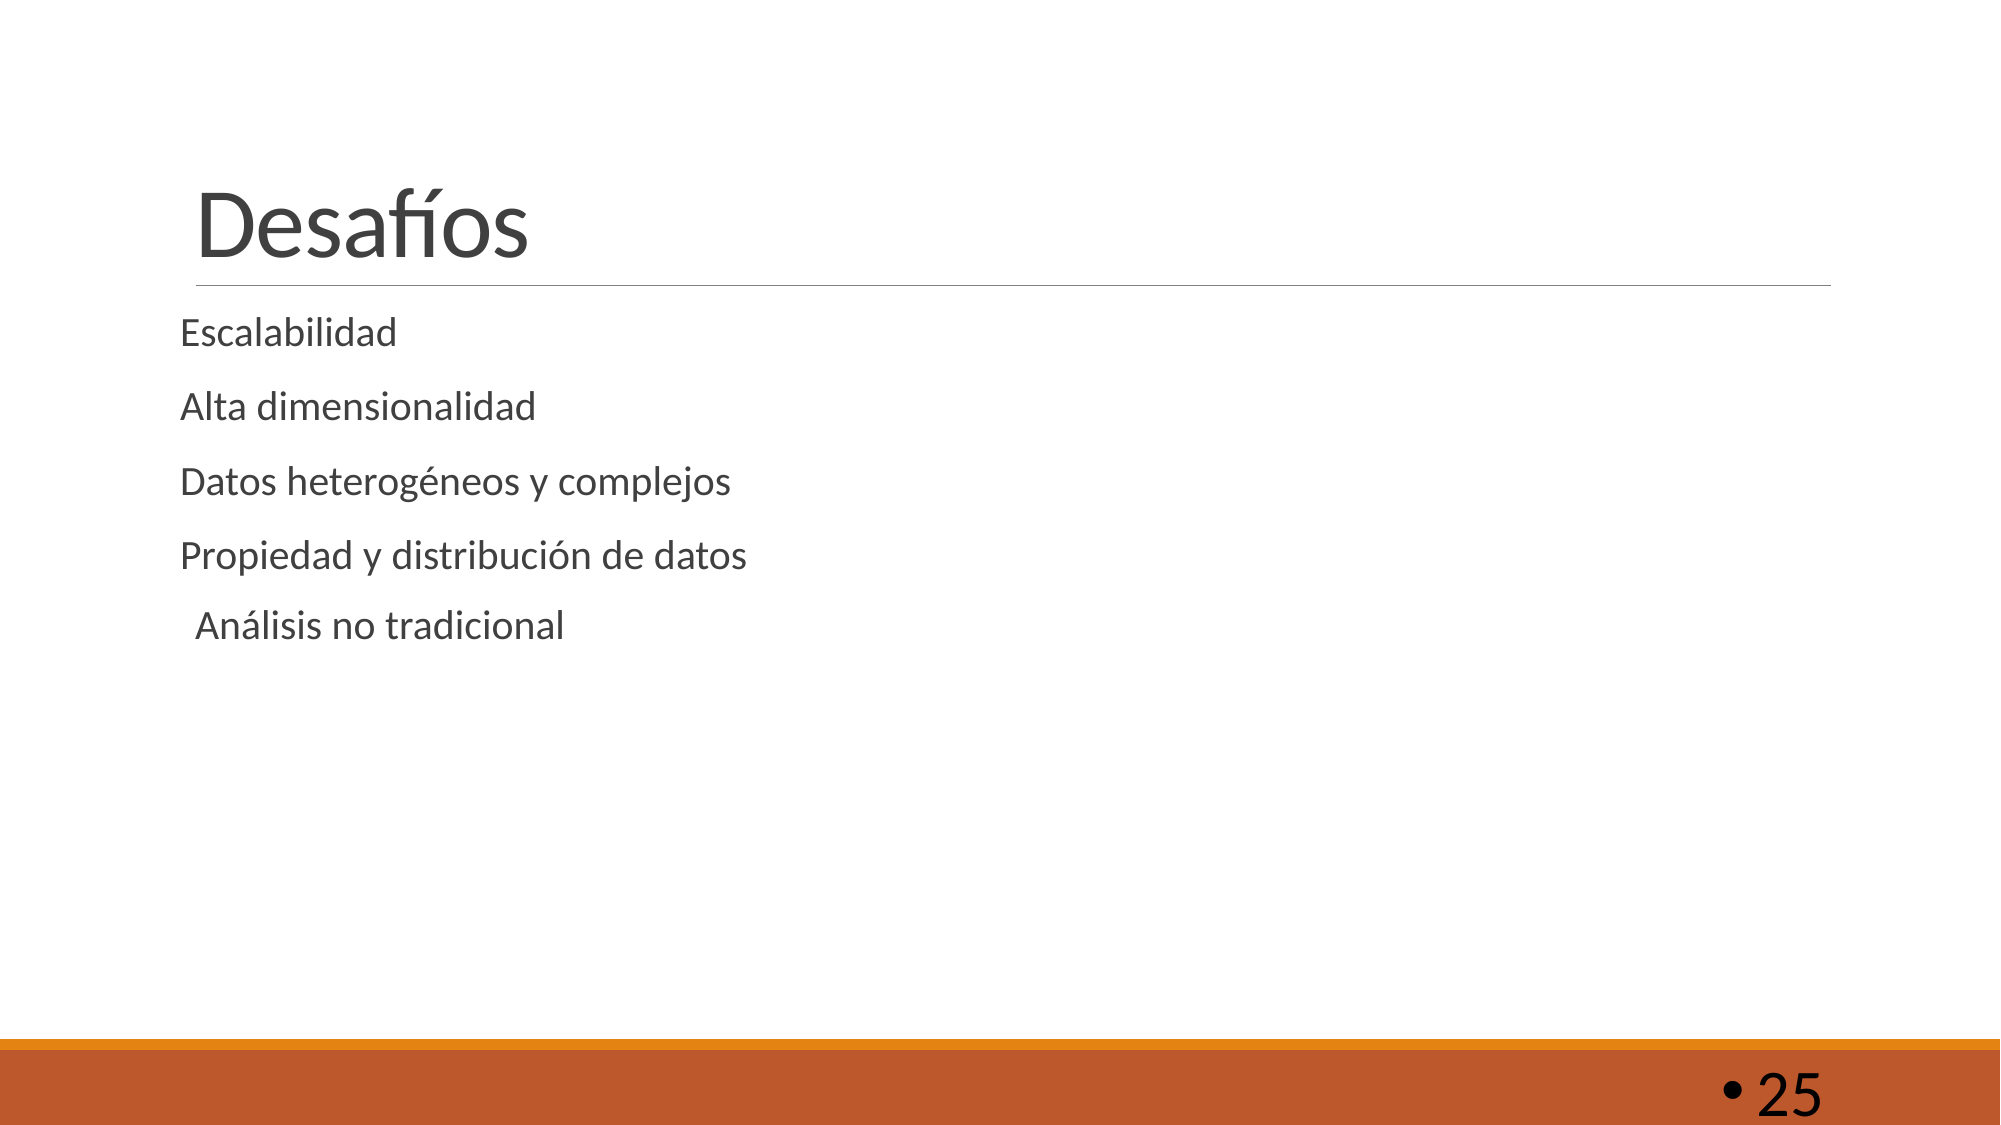

# Desafíos
Escalabilidad
Alta dimensionalidad
Datos heterogéneos y complejos
Propiedad y distribución de datos
Análisis no tradicional
25